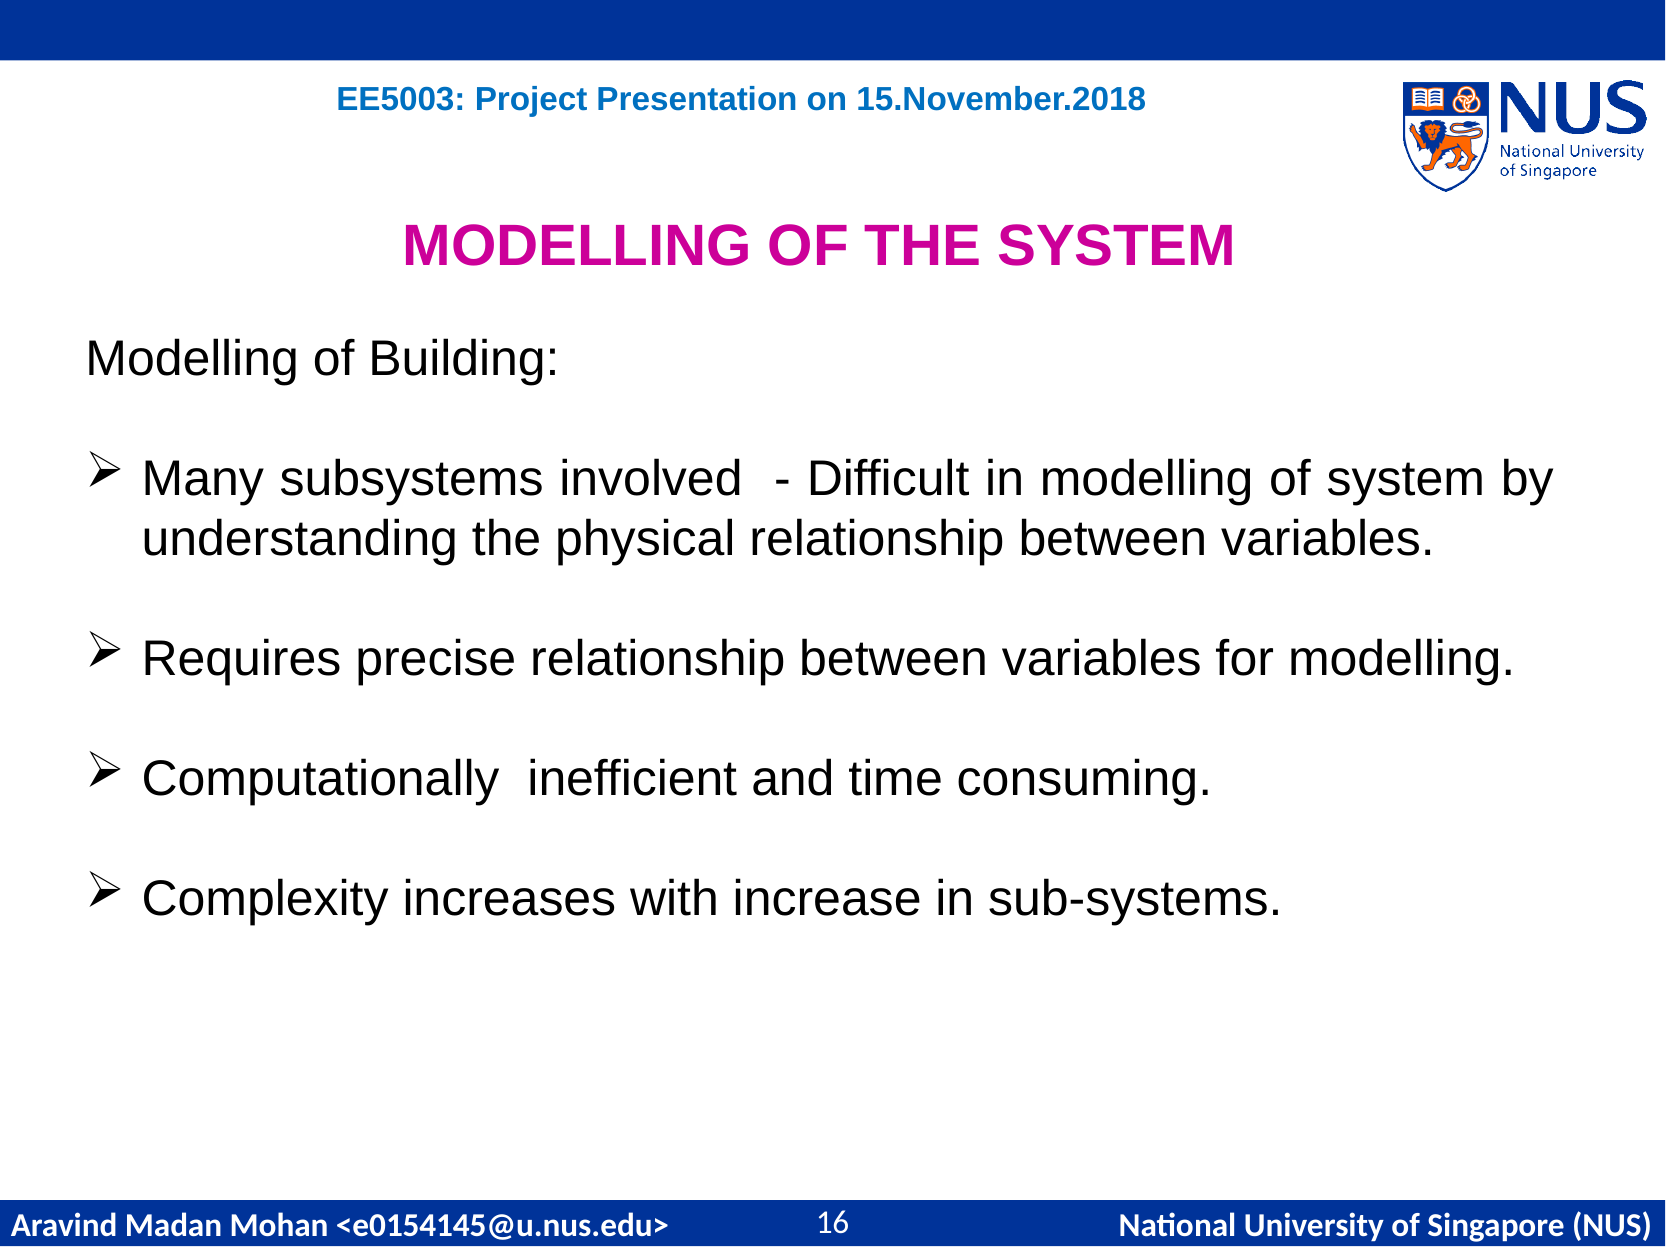

Modelling of the System
Modelling of Building:

Many subsystems involved  - Difficult in modelling of system by understanding the physical relationship between variables.

Requires precise relationship between variables for modelling.

Computationally  inefficient and time consuming.

Complexity increases with increase in sub-systems.

16